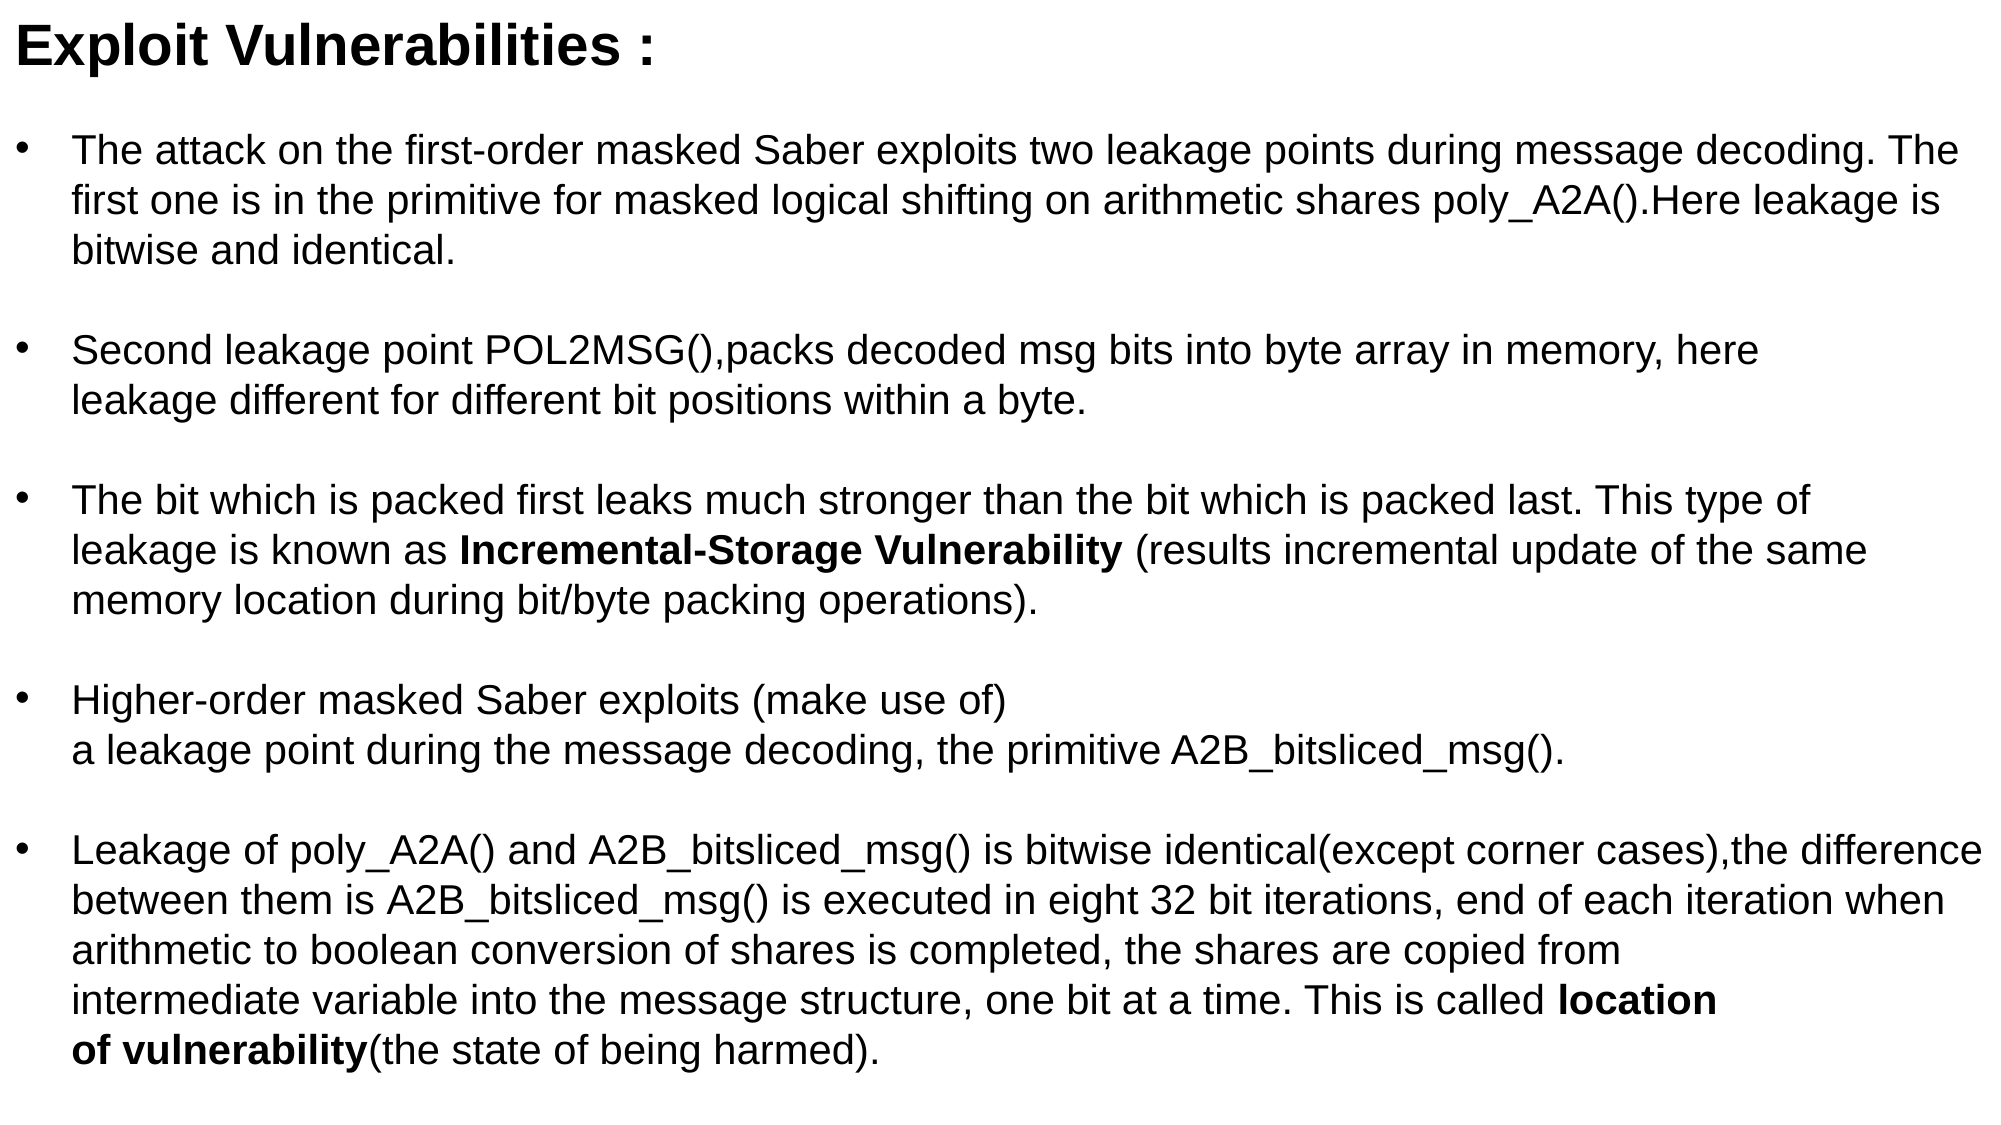

Exploit Vulnerabilities :

The attack on the first-order masked Saber exploits two leakage points during message decoding. The first one is in the primitive for masked logical shifting on arithmetic shares poly_A2A().Here leakage is bitwise and identical.

Second leakage point POL2MSG(),packs decoded msg bits into byte array in memory, here leakage different for different bit positions within a byte.

The bit which is packed first leaks much stronger than the bit which is packed last. This type of leakage is known as Incremental-Storage Vulnerability (results incremental update of the same memory location during bit/byte packing operations).

Higher-order masked Saber exploits (make use of) a leakage point during the message decoding, the primitive A2B_bitsliced_msg().

Leakage of poly_A2A() and A2B_bitsliced_msg() is bitwise identical(except corner cases),the difference between them is A2B_bitsliced_msg() is executed in eight 32 bit iterations, end of each iteration when arithmetic to boolean conversion of shares is completed, the shares are copied from intermediate variable into the message structure, one bit at a time. This is called location of vulnerability(the state of being harmed).